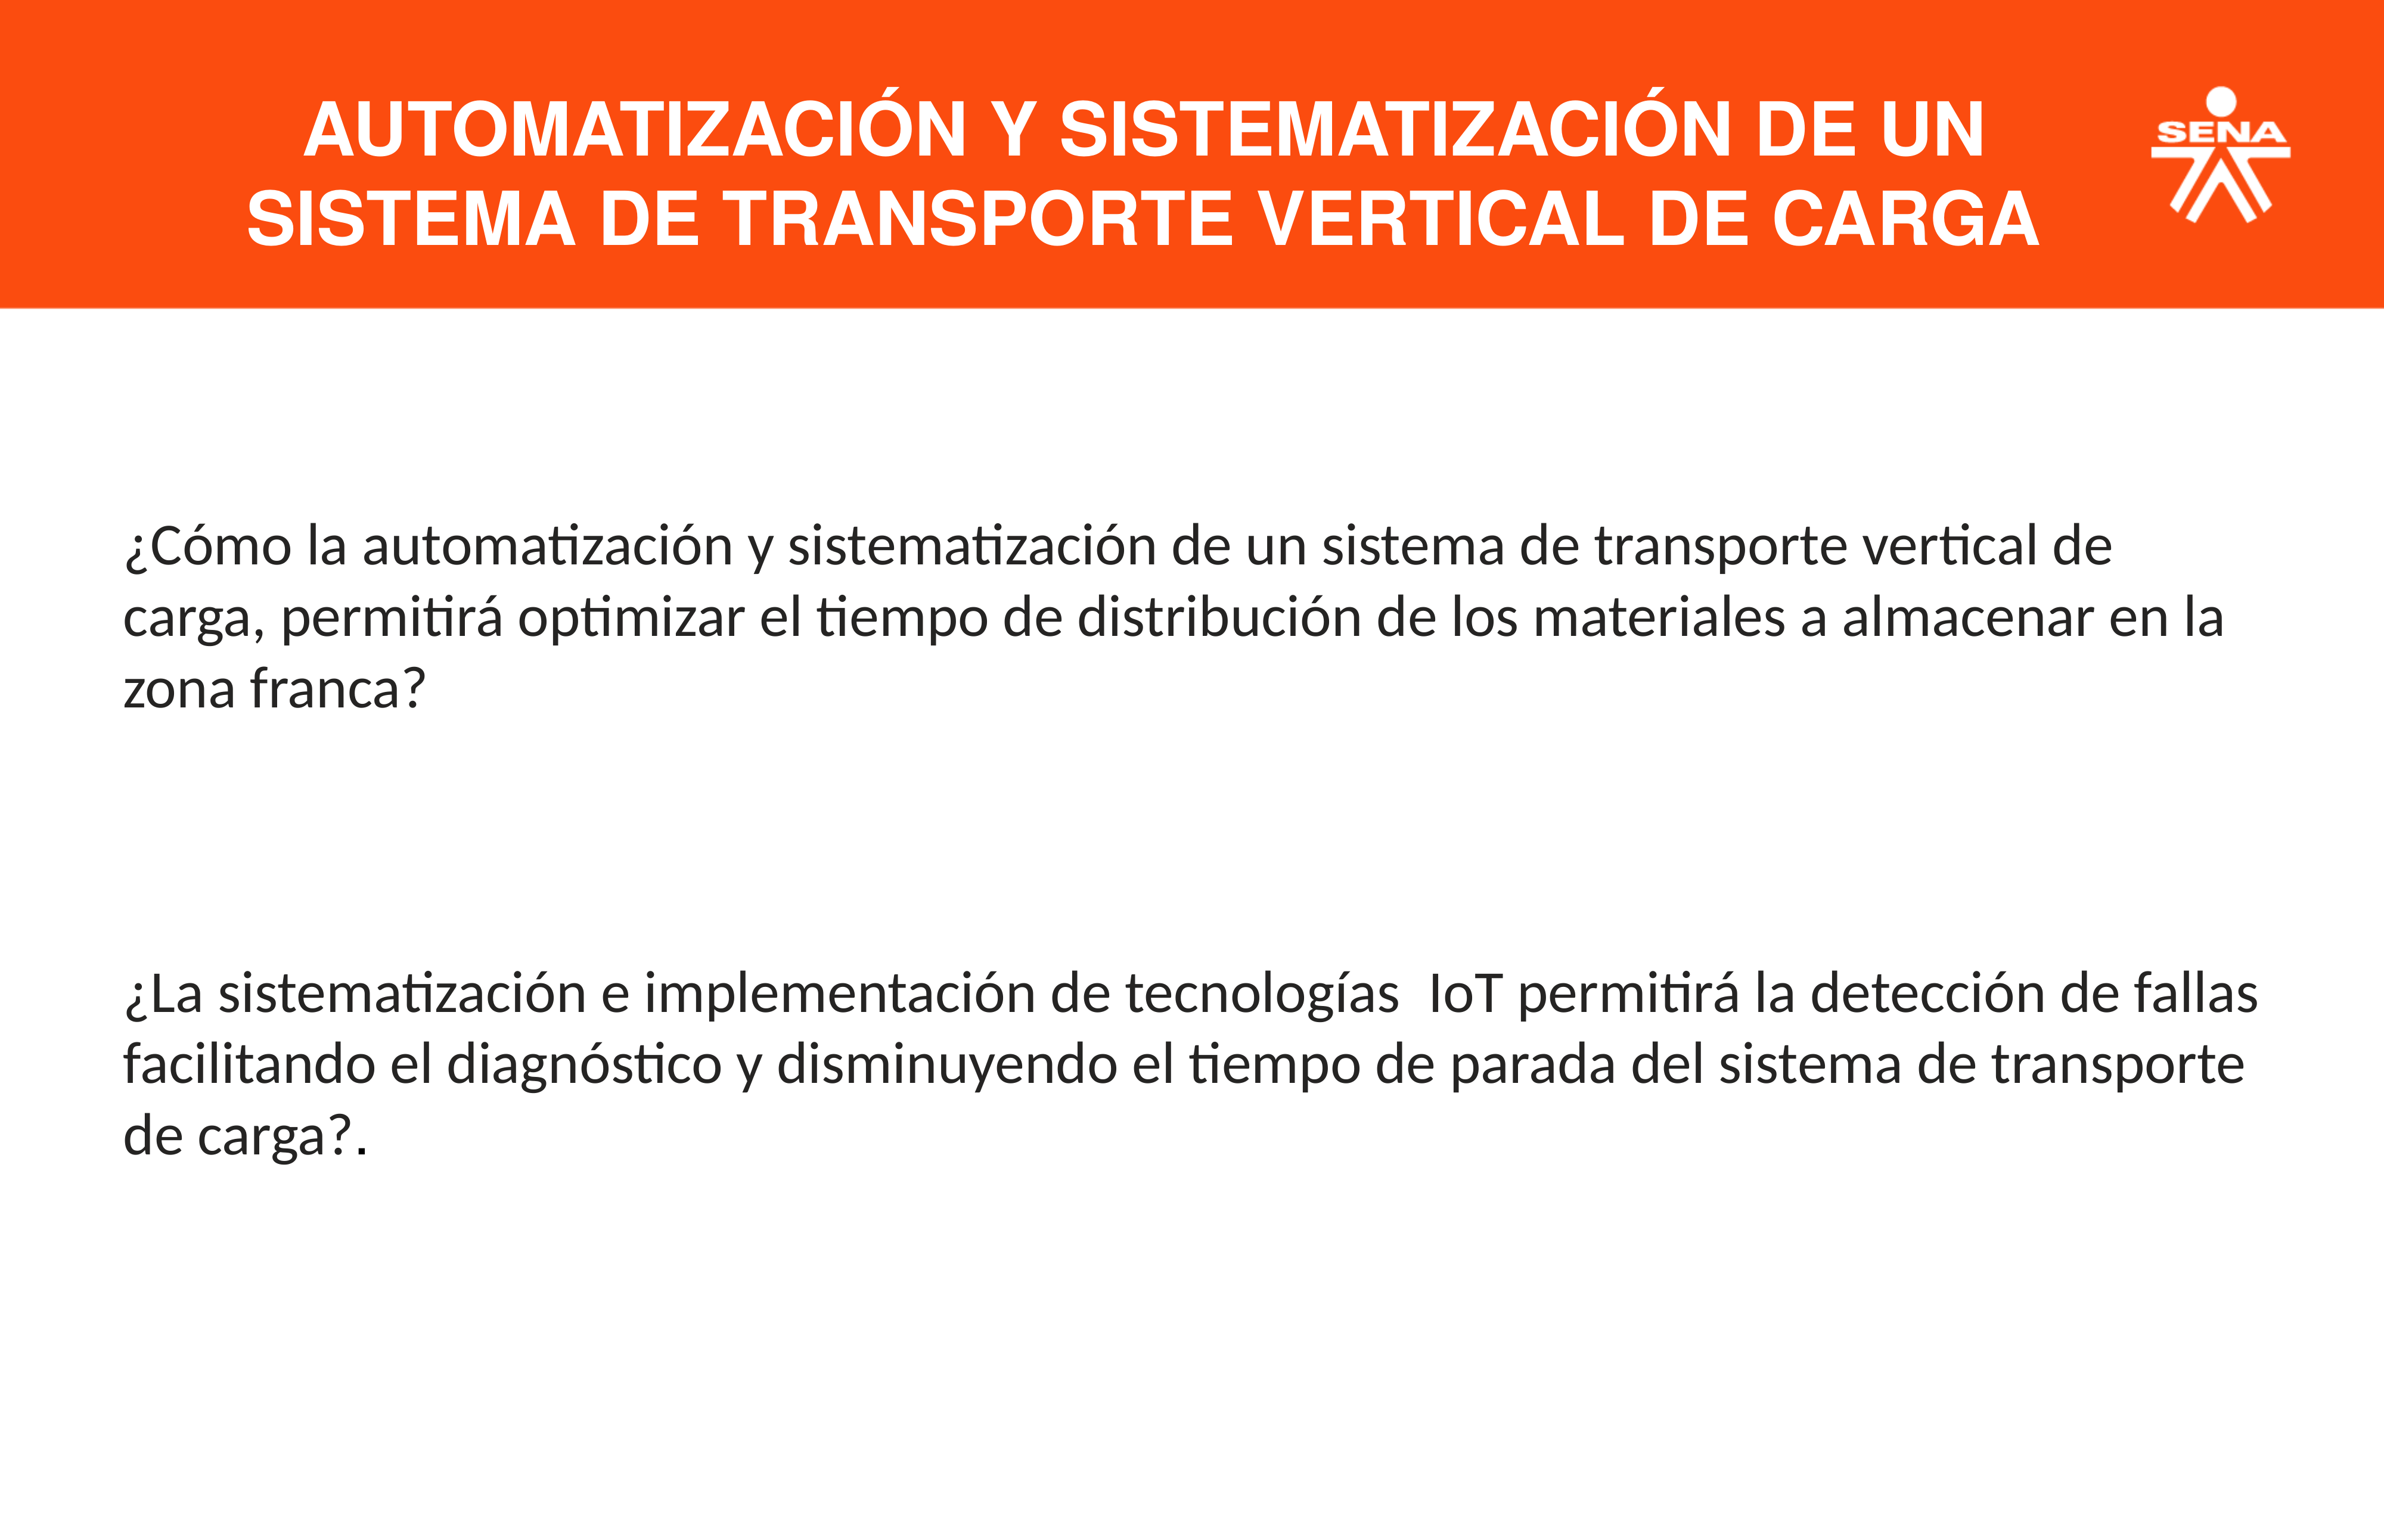

AUTOMATIZACIÓN Y SISTEMATIZACIÓN DE UN SISTEMA DE TRANSPORTE VERTICAL DE CARGA
¿Cómo la automatización y sistematización de un sistema de transporte vertical de carga, permitirá optimizar el tiempo de distribución de los materiales a almacenar en la zona franca?
¿La sistematización e implementación de tecnologías  IoT permitirá la detección de fallas facilitando el diagnóstico y disminuyendo el tiempo de parada del sistema de transporte de carga?.